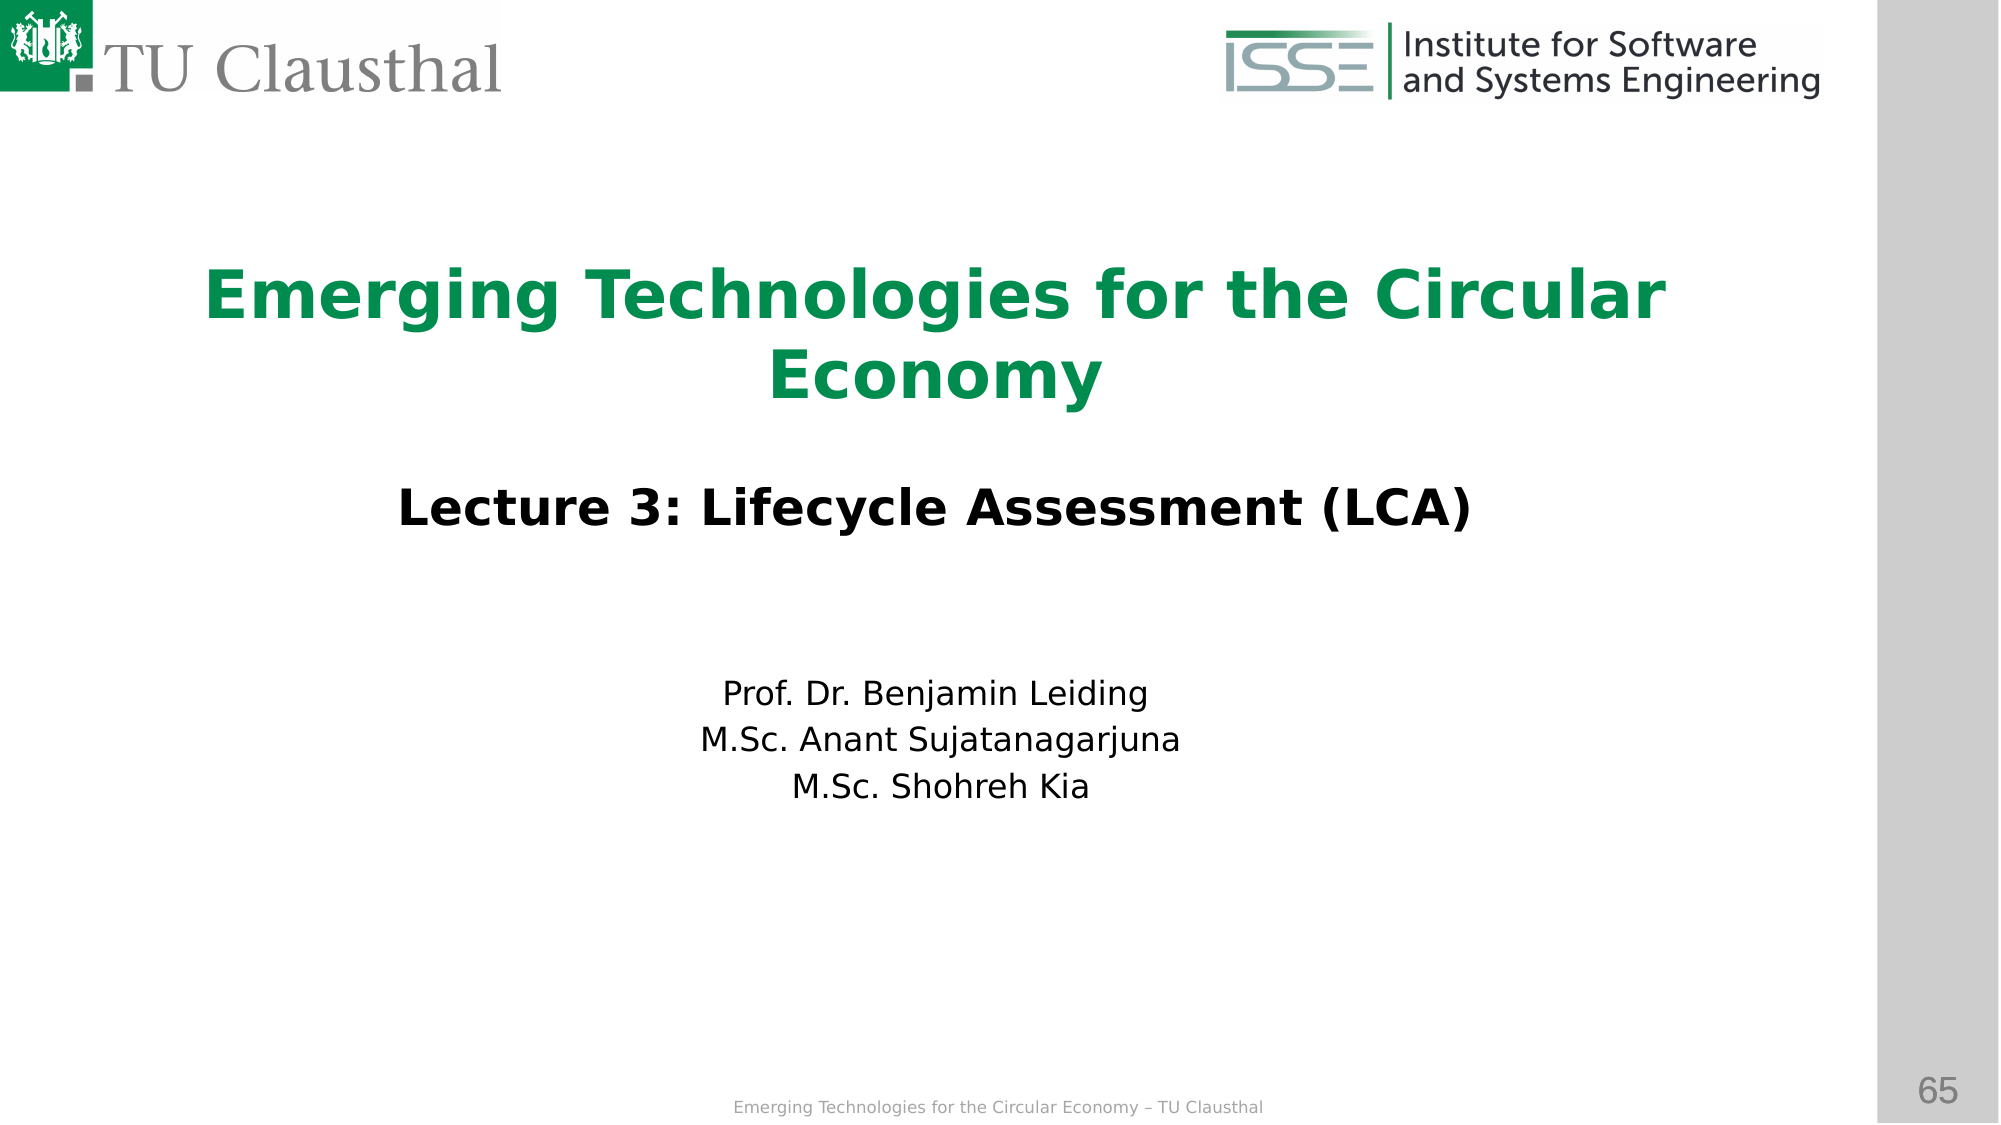

Emerging Technologies for the Circular Economy
Lecture 3: Lifecycle Assessment (LCA)

Prof. Dr. Benjamin Leiding
 M.Sc. Anant Sujatanagarjuna
 M.Sc. Shohreh Kia